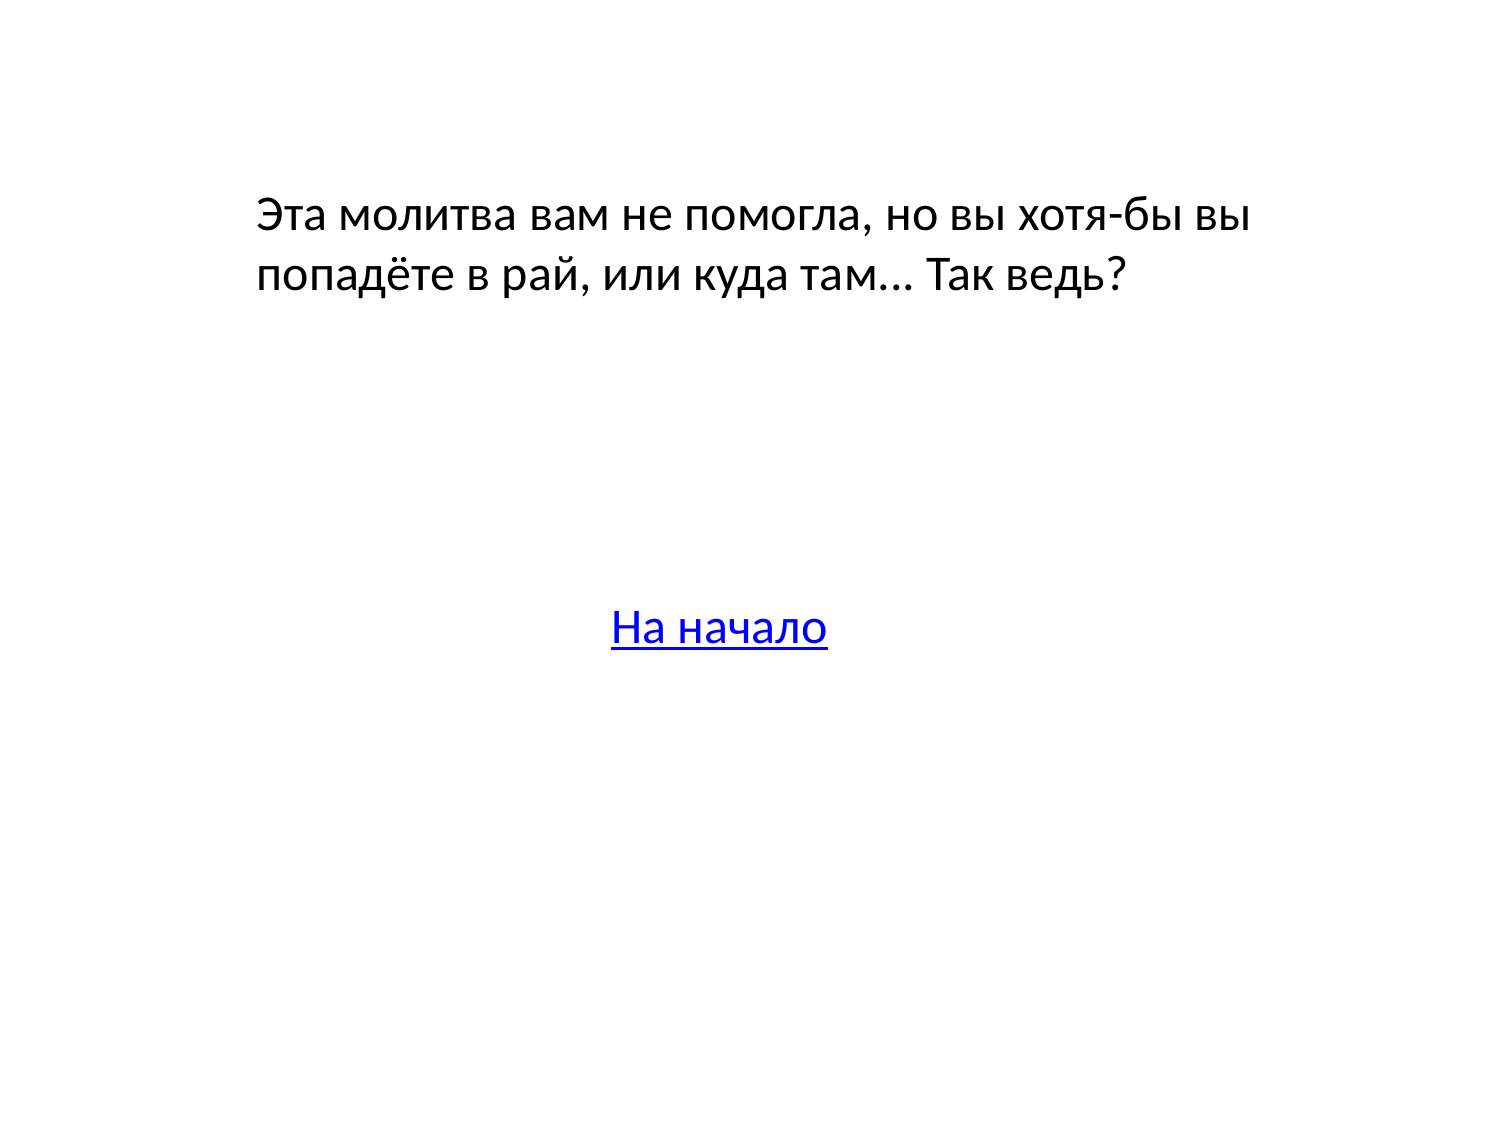

Эта молитва вам не помогла, но вы хотя-бы вы попадёте в рай, или куда там... Так ведь?
На начало